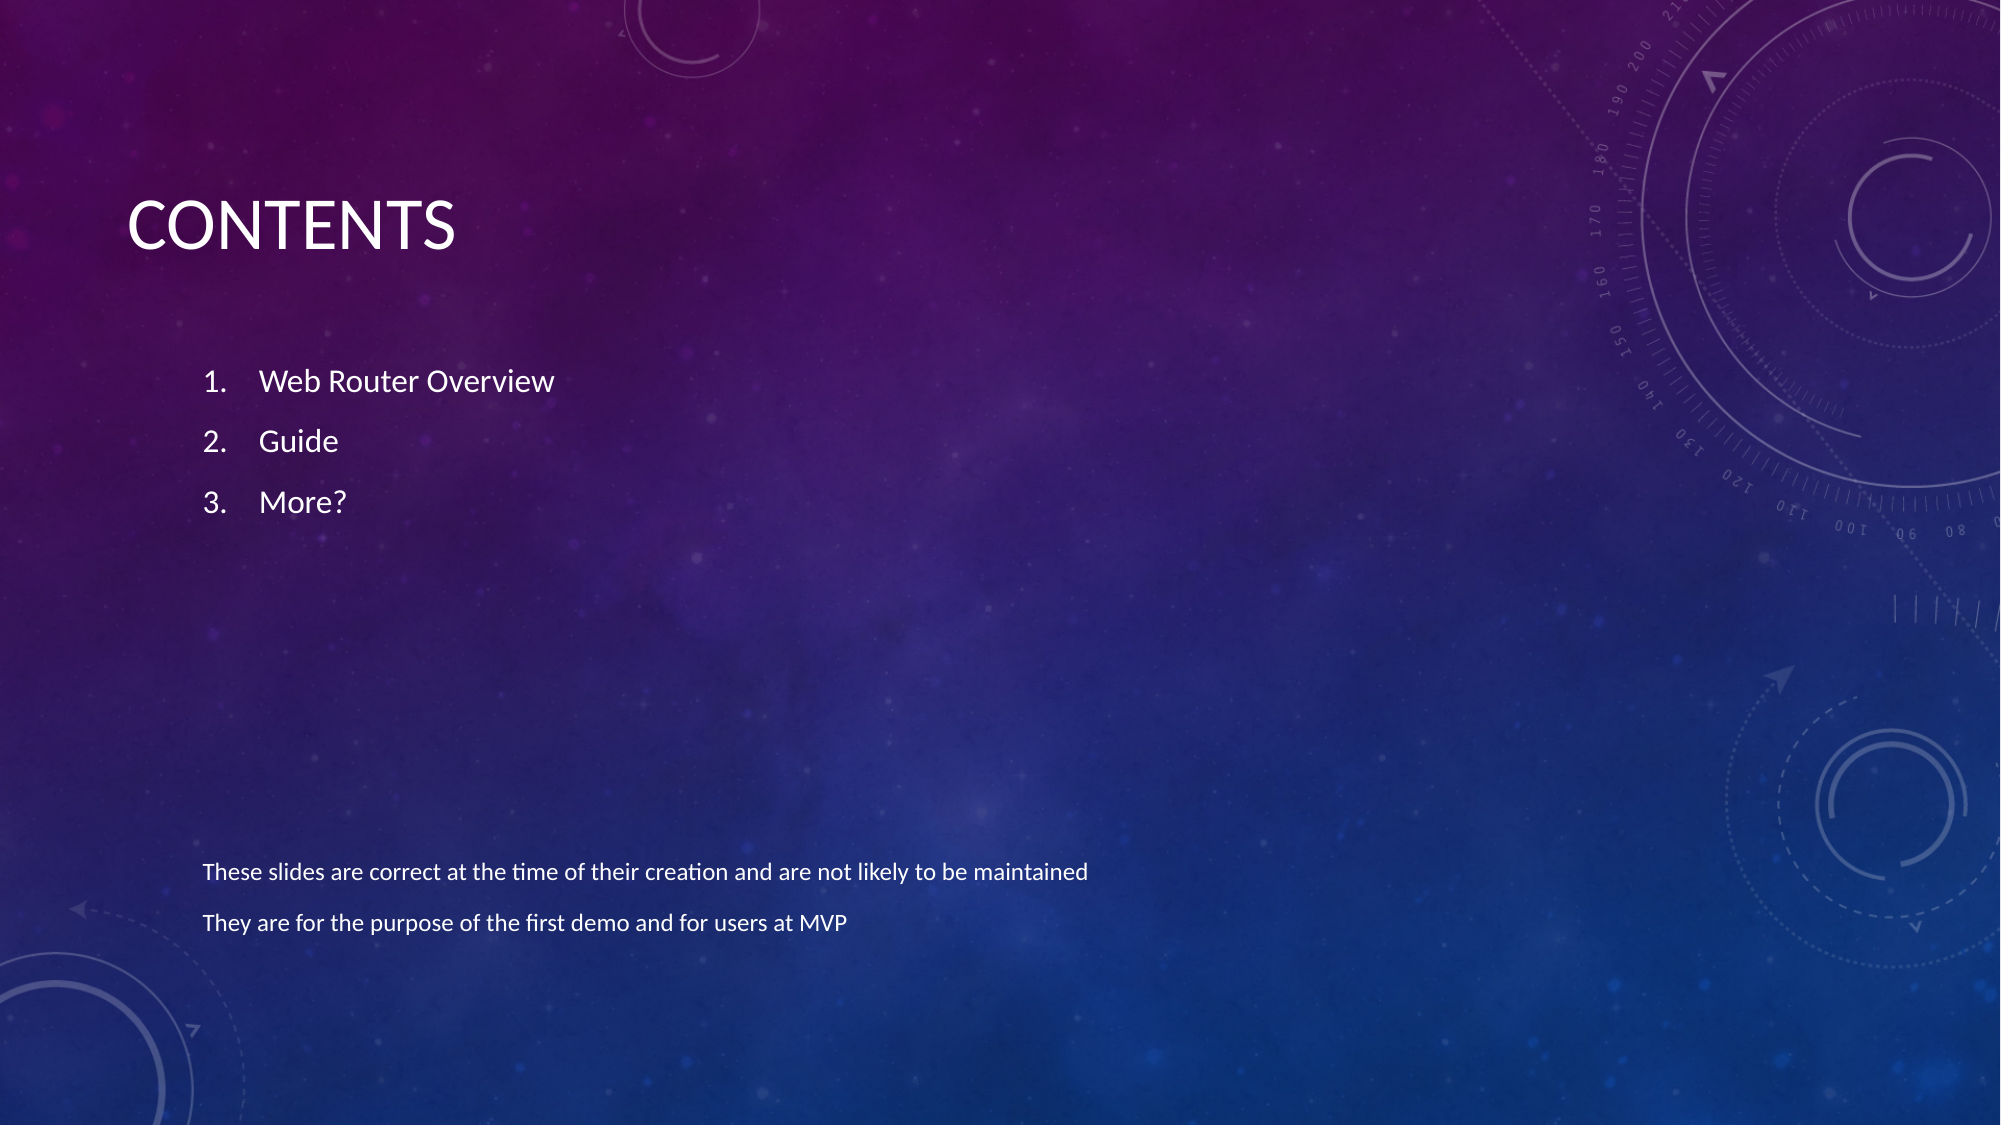

# contents
Web Router Overview
Guide
More?

These slides are correct at the time of their creation and are not likely to be maintained
They are for the purpose of the first demo and for users at MVP